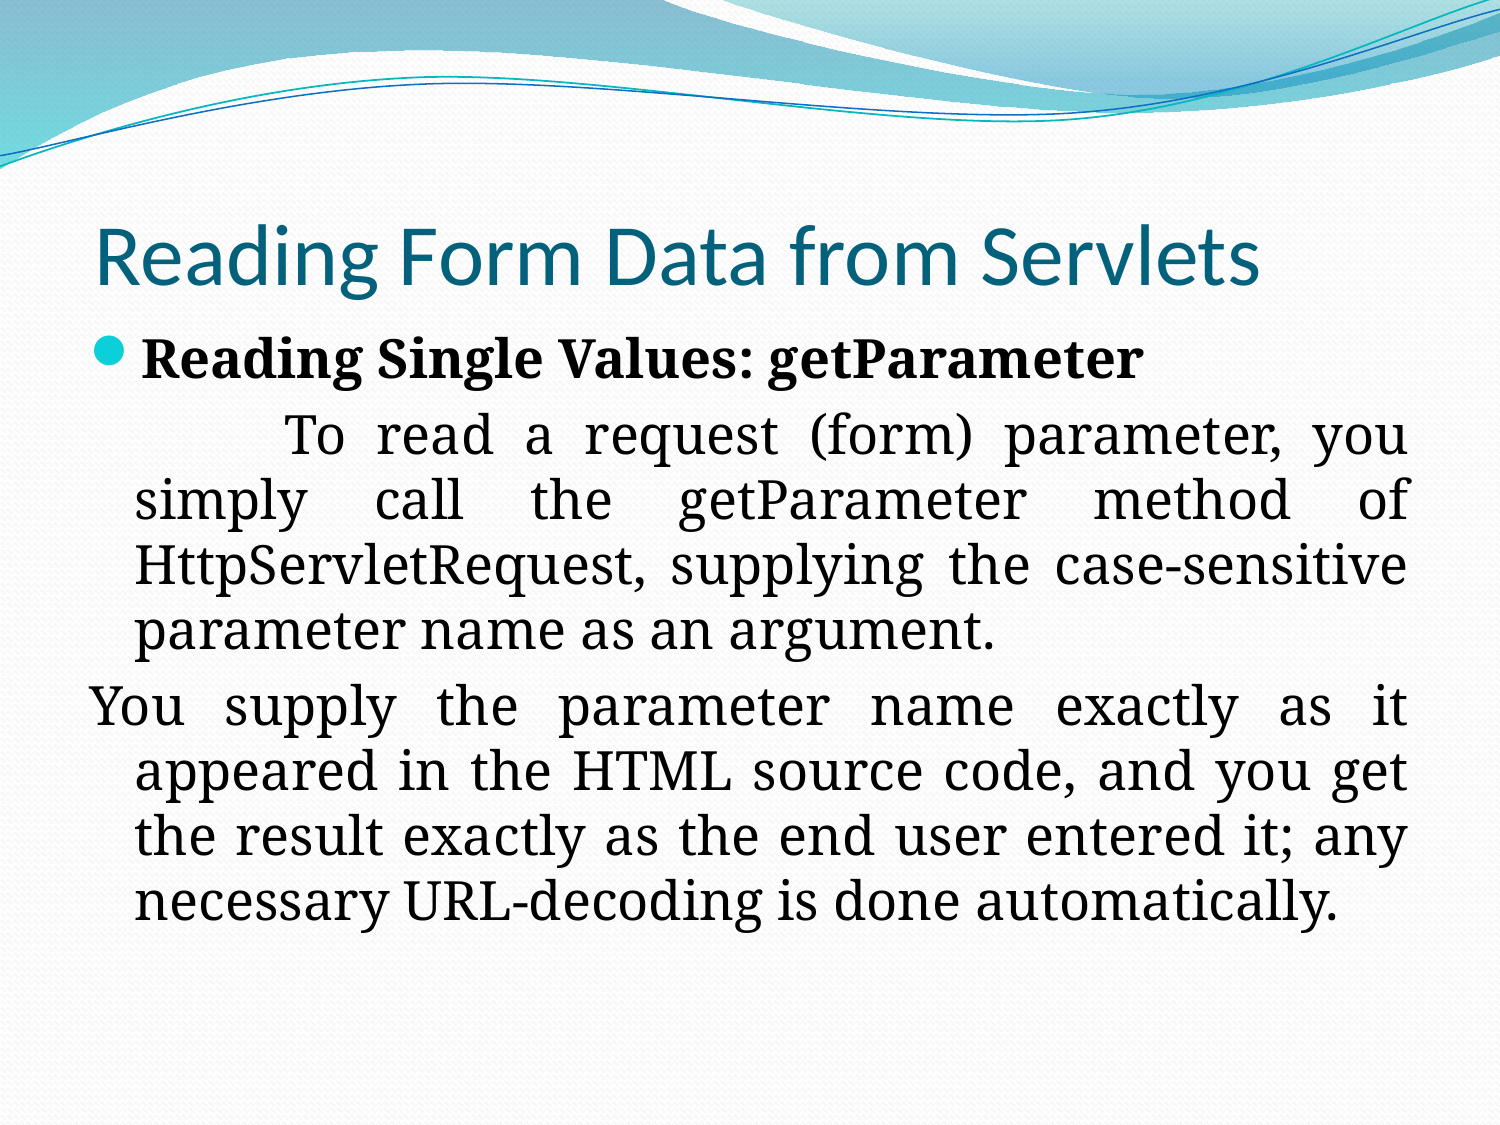

# Reading Form Data from Servlets
Reading Single Values: getParameter
		To read a request (form) parameter, you simply call the getParameter method of HttpServletRequest, supplying the case-sensitive parameter name as an argument.
You supply the parameter name exactly as it appeared in the HTML source code, and you get the result exactly as the end user entered it; any necessary URL-decoding is done automatically.